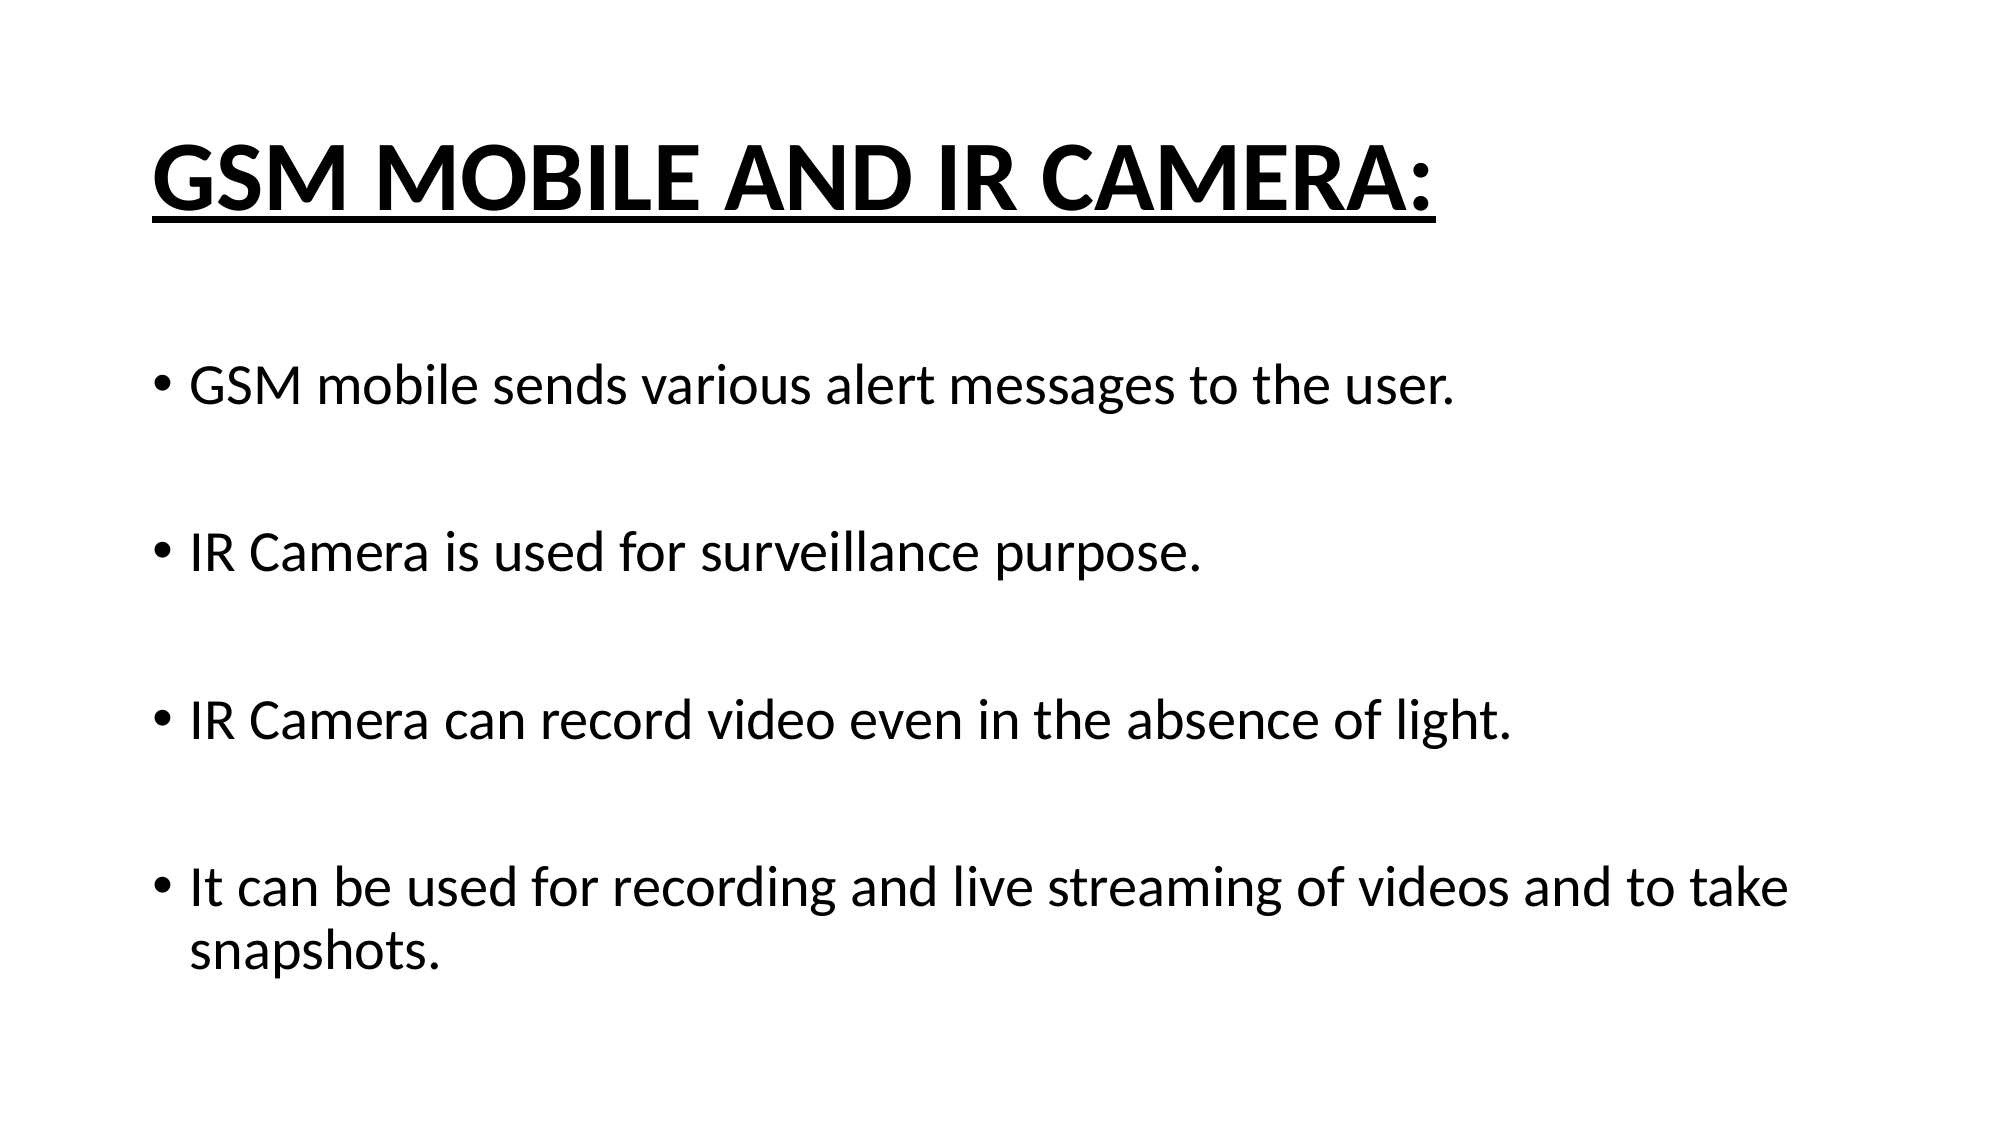

GSM MOBILE AND IR CAMERA:

GSM mobile sends various alert messages to the user.

IR Camera is used for surveillance purpose.

IR Camera can record video even in the absence of light.

It can be used for recording and live streaming of videos and to take snapshots.